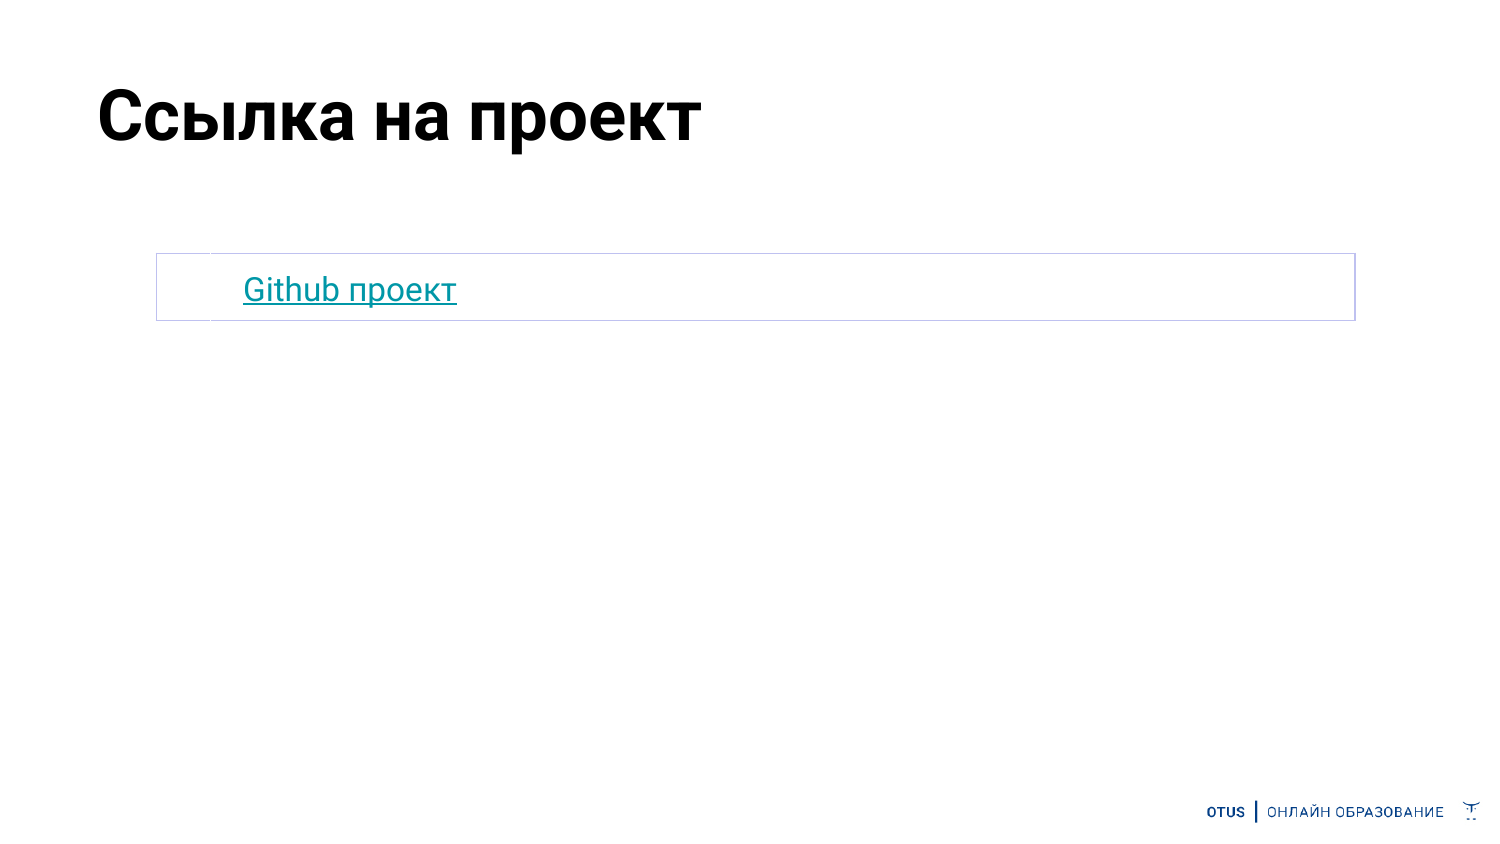

# Ссылка на проект

|  | Github проект |
| --- | --- |